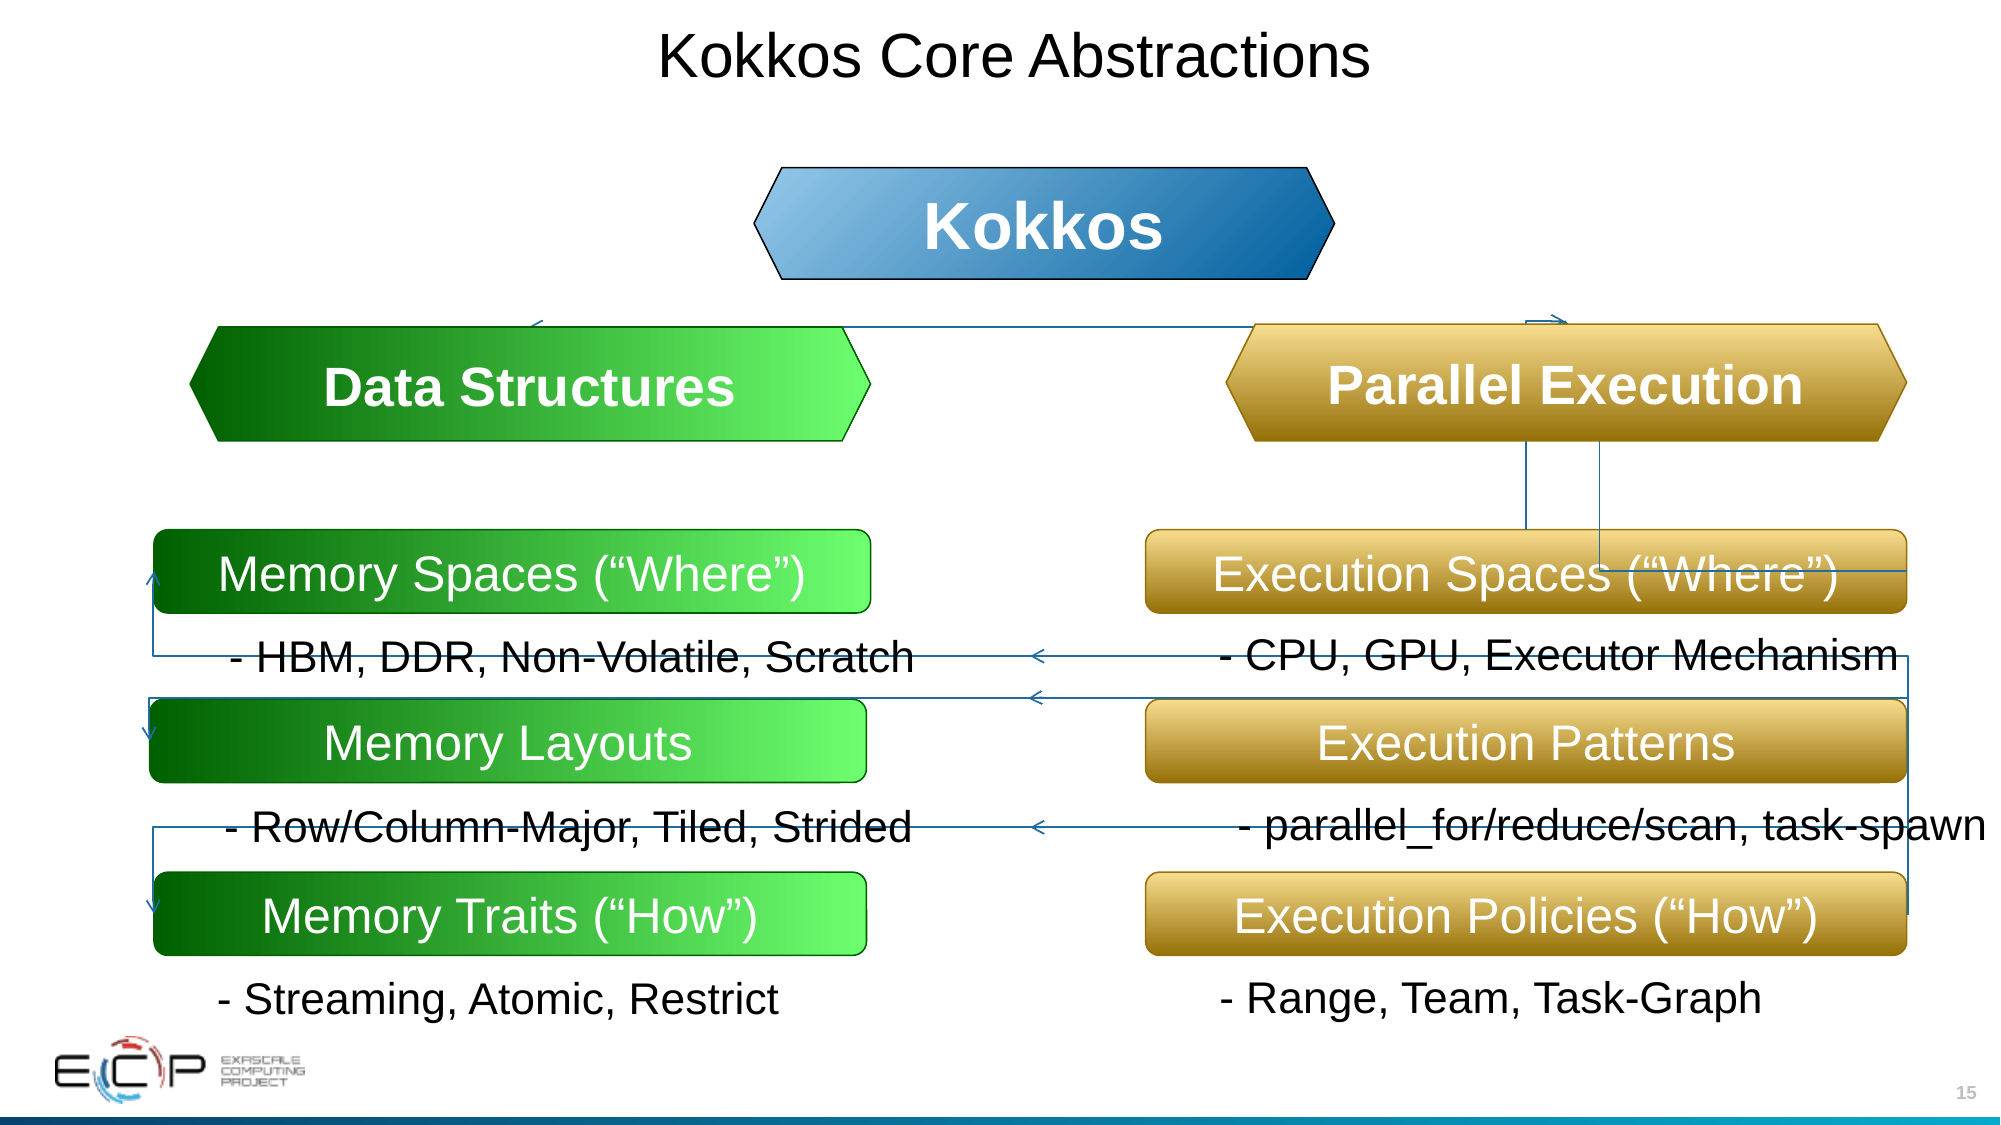

# Kokkos Core Abstractions
Kokkos

Parallel Execution
Data Structures

Memory Spaces (“Where”)
Execution Spaces (“Where”)
- CPU, GPU, Executor Mechanism
- HBM, DDR, Non-Volatile, Scratch
Memory Layouts
Execution Patterns
- parallel_for/reduce/scan, task-spawn
- Row/Column-Major, Tiled, Strided
Memory Traits (“How”)
Execution Policies (“How”)
- Range, Team, Task-Graph
- Streaming, Atomic, Restrict